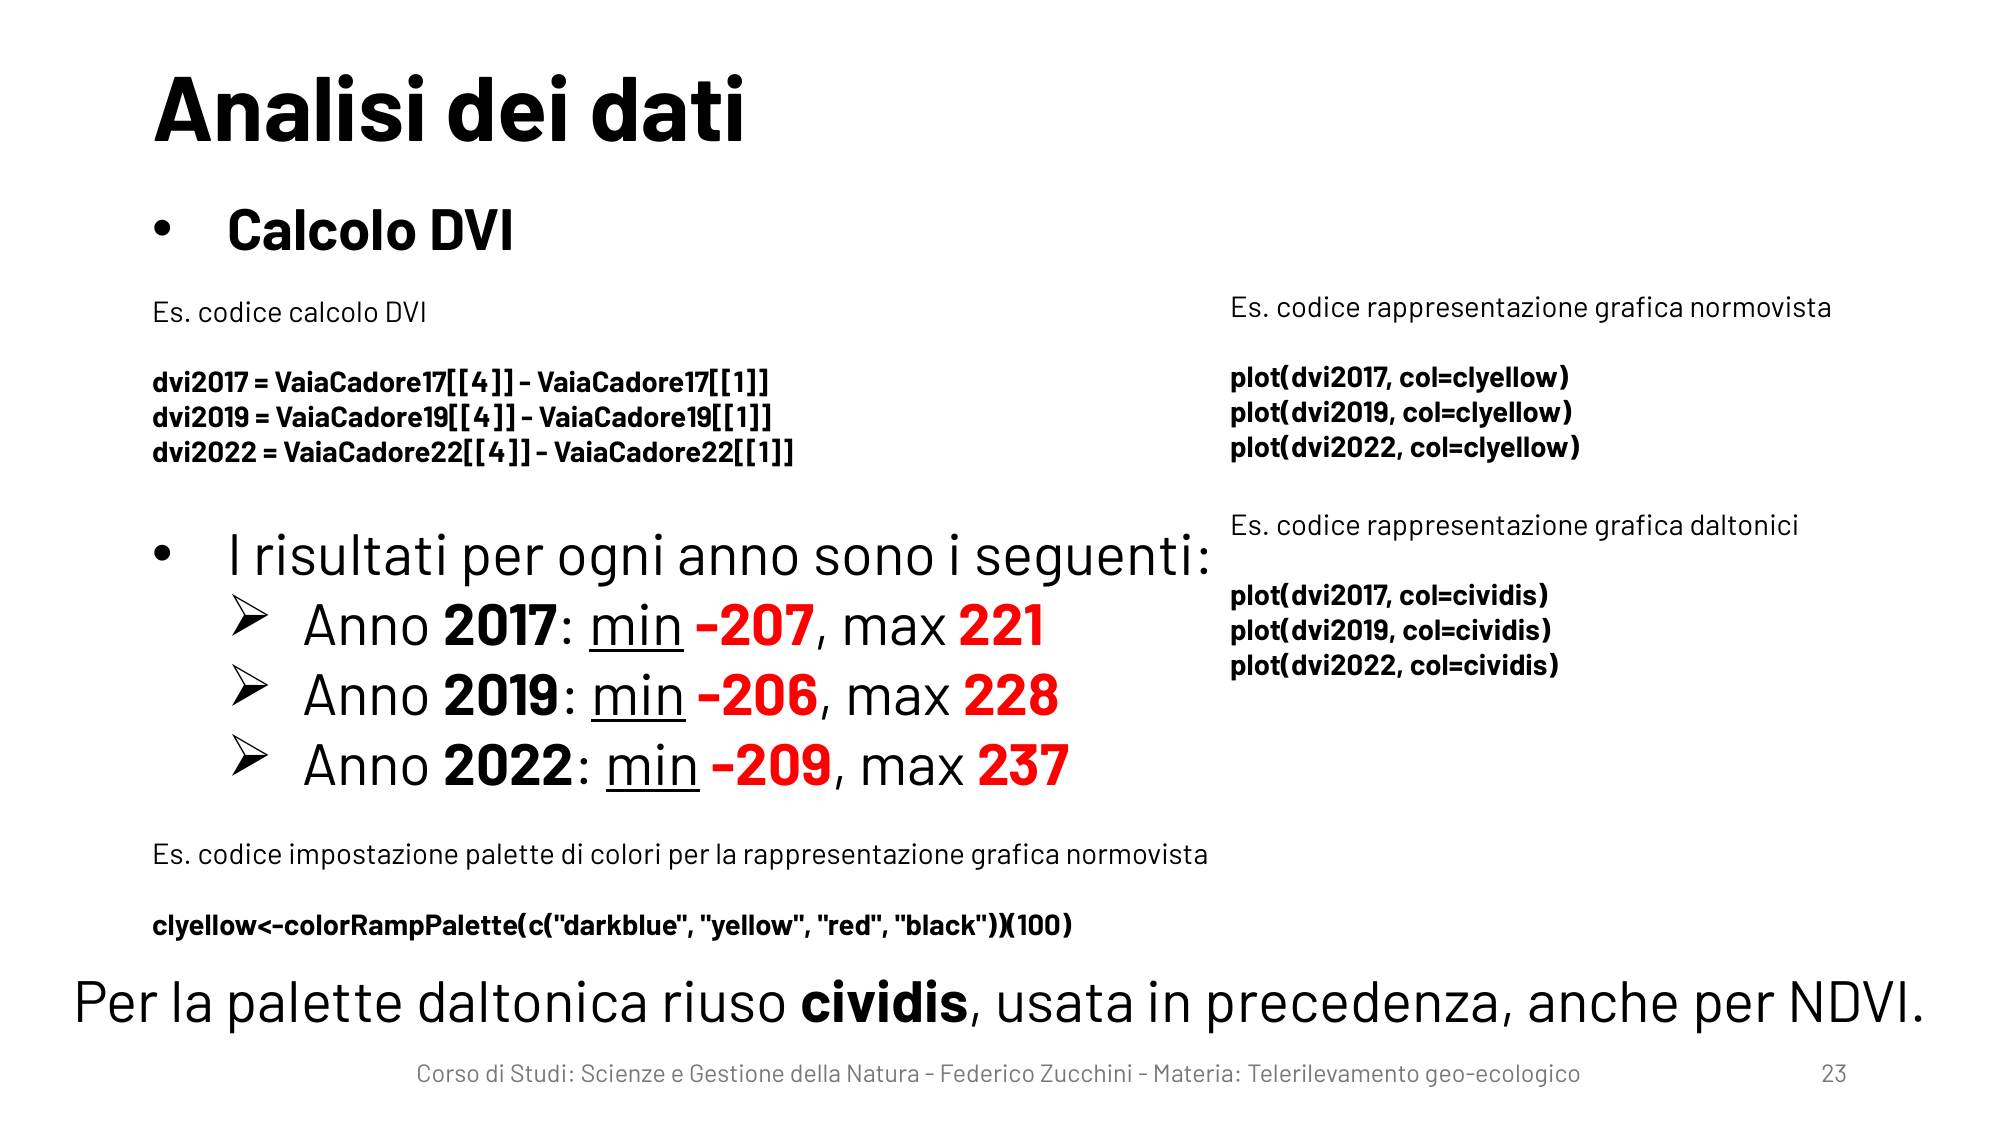

# Analisi dei dati
Calcolo DVI
Es. codice rappresentazione grafica normovista

plot(dvi2017, col=clyellow)
plot(dvi2019, col=clyellow)
plot(dvi2022, col=clyellow)
Es. codice rappresentazione grafica daltonici

plot(dvi2017, col=cividis)
plot(dvi2019, col=cividis)
plot(dvi2022, col=cividis)
Es. codice calcolo DVI

dvi2017 = VaiaCadore17[[4]] - VaiaCadore17[[1]]
dvi2019 = VaiaCadore19[[4]] - VaiaCadore19[[1]]
dvi2022 = VaiaCadore22[[4]] - VaiaCadore22[[1]]
I risultati per ogni anno sono i seguenti:
Anno 2017: min -207, max 221
Anno 2019: min -206, max 228
Anno 2022: min -209, max 237
Es. codice impostazione palette di colori per la rappresentazione grafica normovista

clyellow<-colorRampPalette(c("darkblue", "yellow", "red", "black"))(100)
Per la palette daltonica riuso cividis, usata in precedenza, anche per NDVI.
Corso di Studi: Scienze e Gestione della Natura - Federico Zucchini - Materia: Telerilevamento geo-ecologico
23